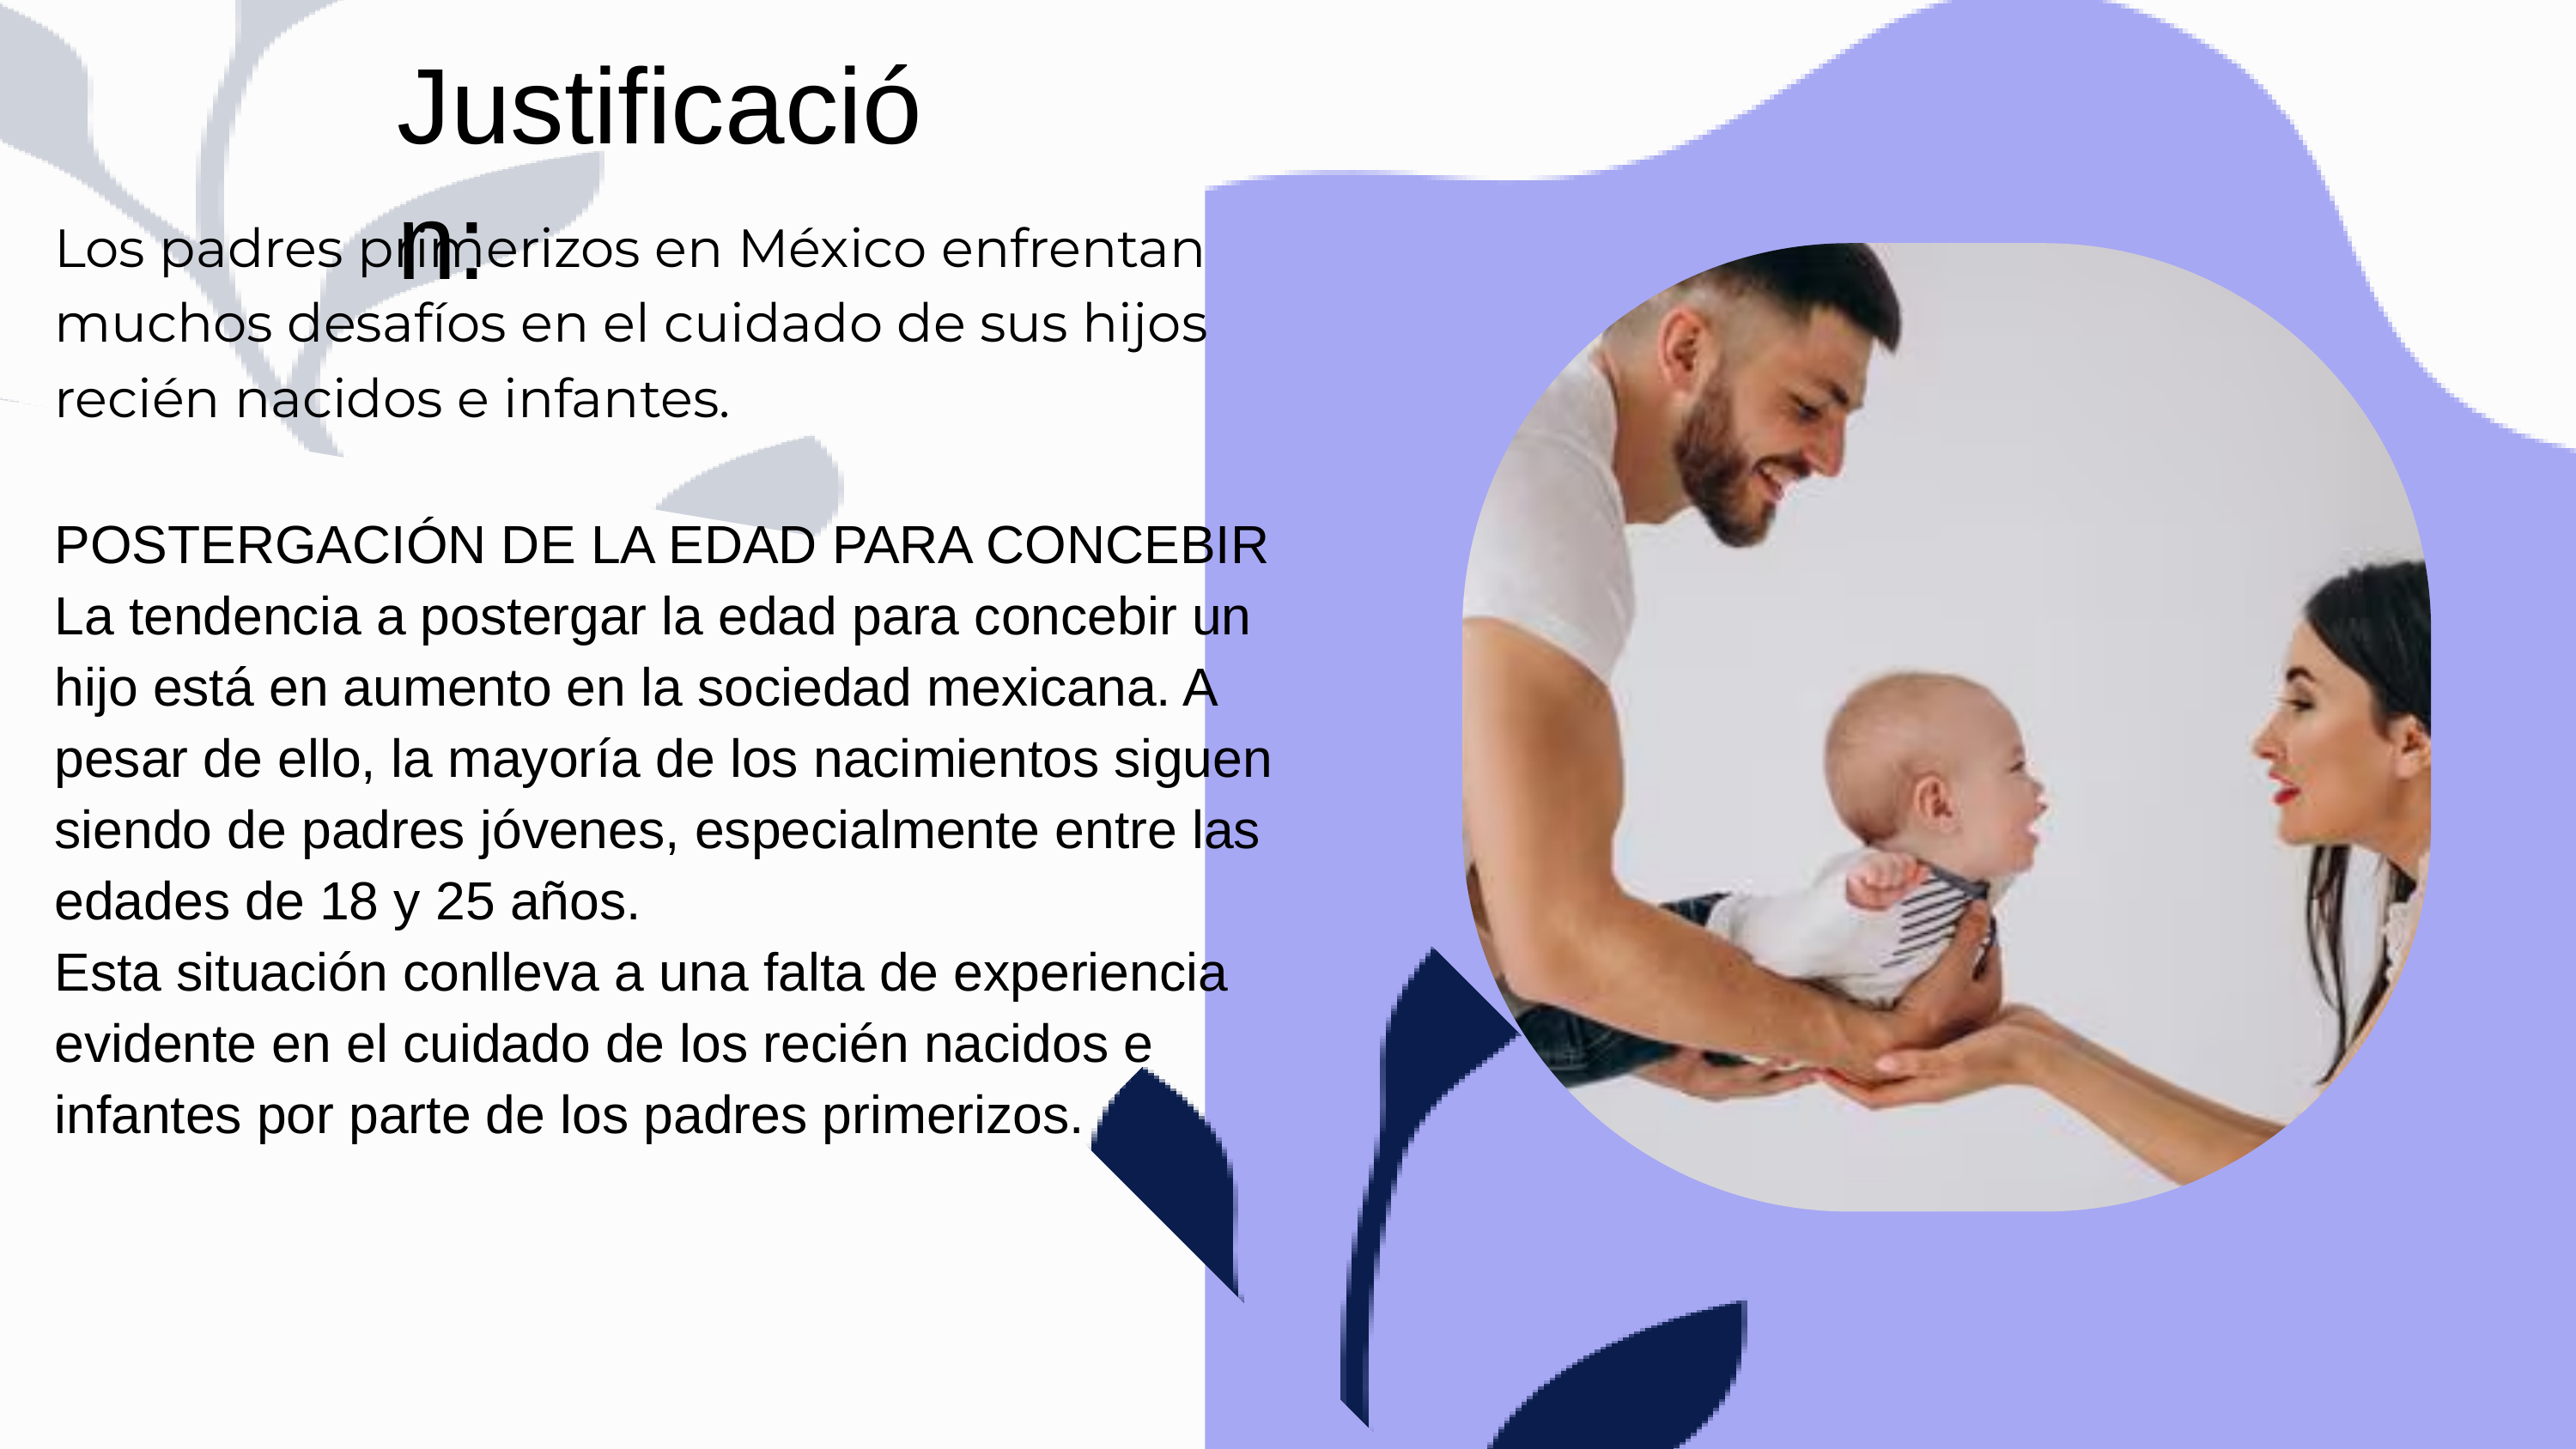

Justificación:
Los padres primerizos en México enfrentan muchos desafíos en el cuidado de sus hijos recién nacidos e infantes.

POSTERGACIÓN DE LA EDAD PARA CONCEBIR
La tendencia a postergar la edad para concebir un hijo está en aumento en la sociedad mexicana. A pesar de ello, la mayoría de los nacimientos siguen siendo de padres jóvenes, especialmente entre las edades de 18 y 25 años.
Esta situación conlleva a una falta de experiencia evidente en el cuidado de los recién nacidos e infantes por parte de los padres primerizos.